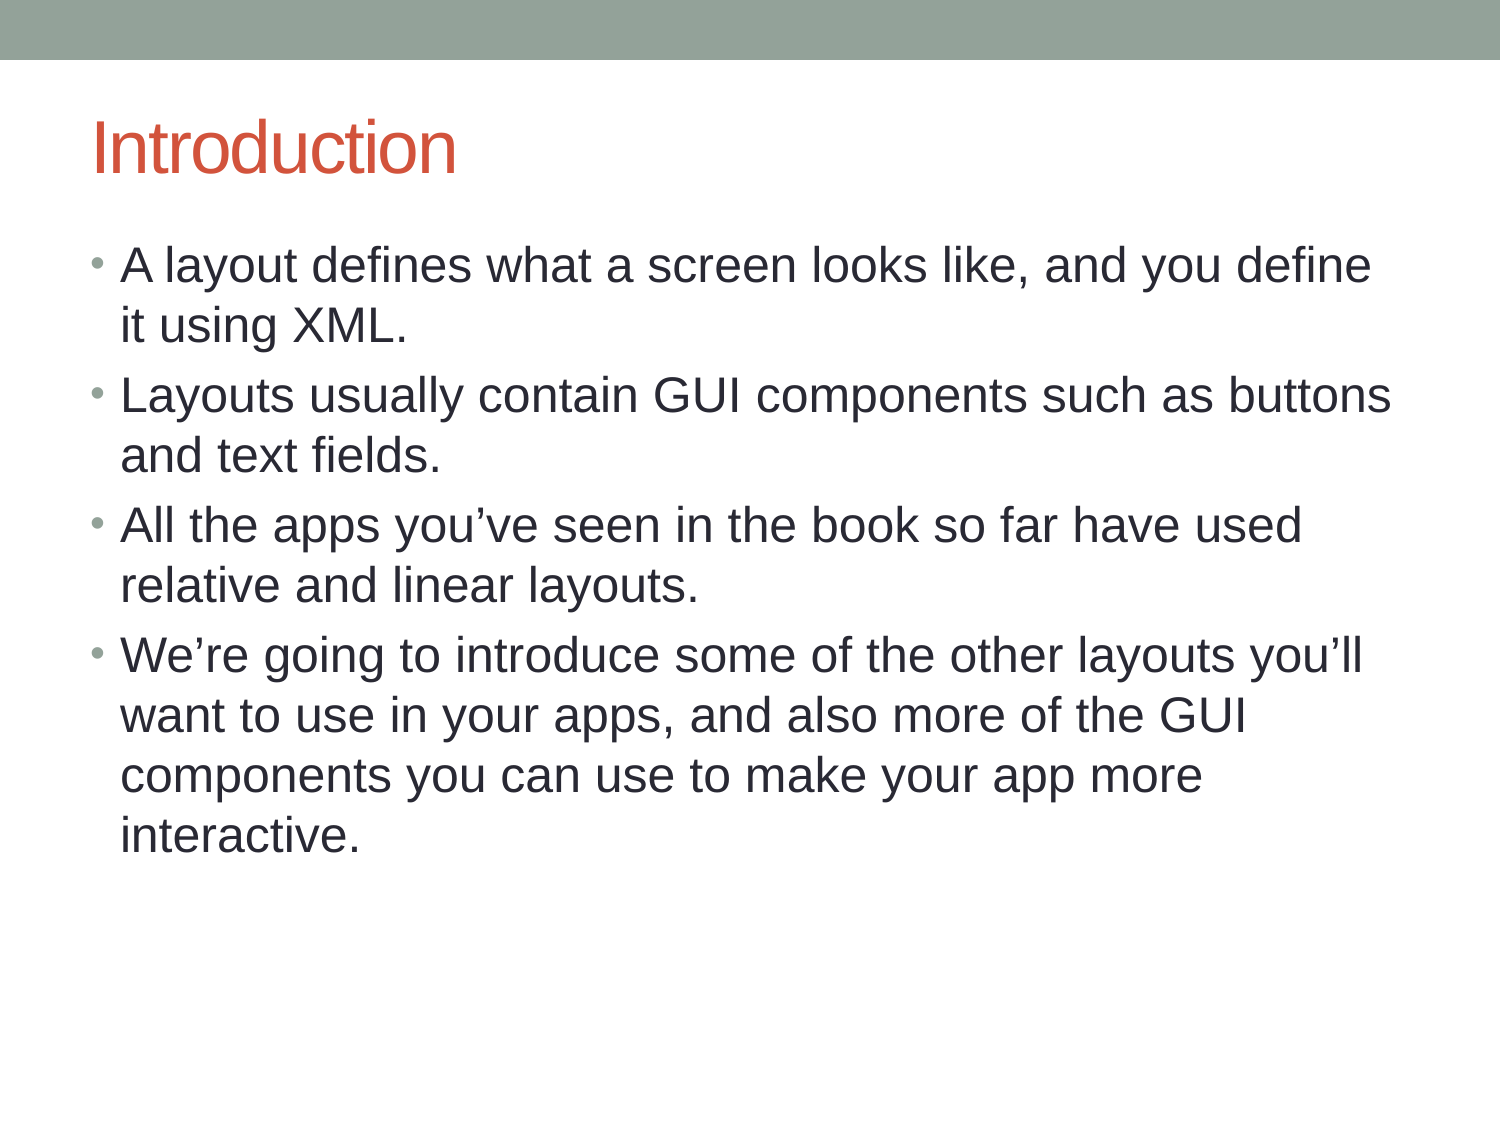

# Introduction
A layout defines what a screen looks like, and you define it using XML.
Layouts usually contain GUI components such as buttons and text fields.
All the apps you’ve seen in the book so far have used relative and linear layouts.
We’re going to introduce some of the other layouts you’ll want to use in your apps, and also more of the GUI components you can use to make your app more interactive.